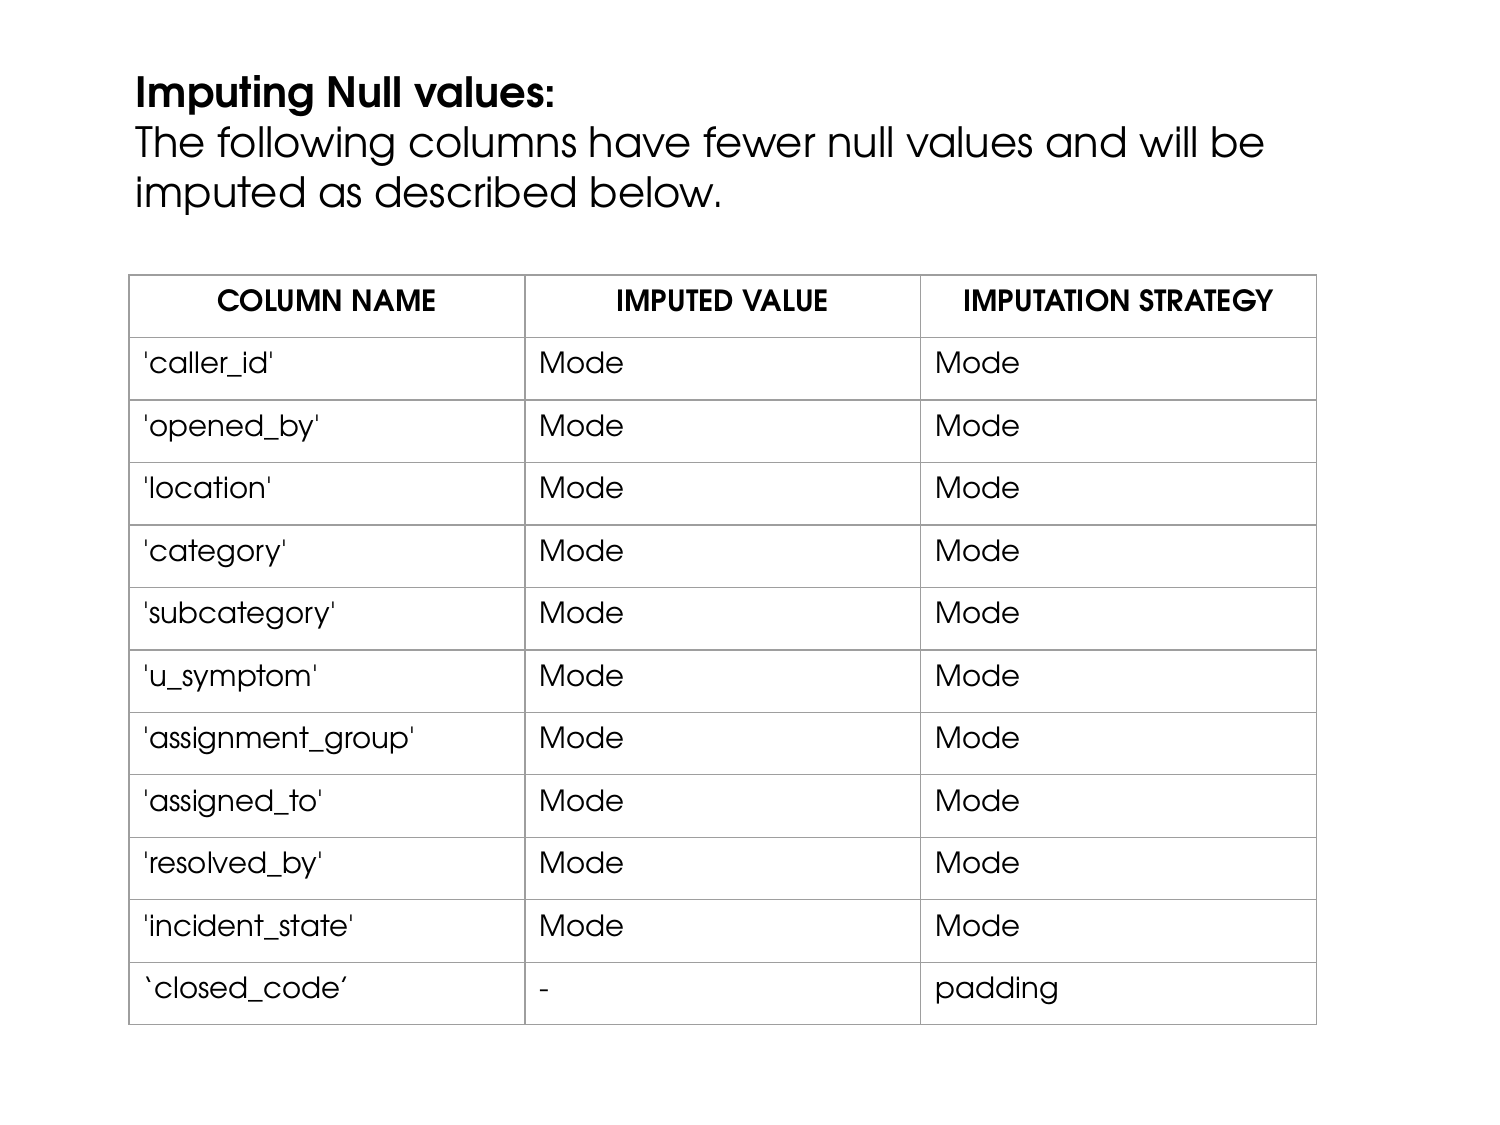

Imputing Null values:
The following columns have fewer null values and will be imputed as described below.
#
| COLUMN NAME | IMPUTED VALUE | IMPUTATION STRATEGY |
| --- | --- | --- |
| 'caller\_id' | Mode | Mode |
| 'opened\_by' | Mode | Mode |
| 'location' | Mode | Mode |
| 'category' | Mode | Mode |
| 'subcategory' | Mode | Mode |
| 'u\_symptom' | Mode | Mode |
| 'assignment\_group' | Mode | Mode |
| 'assigned\_to' | Mode | Mode |
| 'resolved\_by' | Mode | Mode |
| 'incident\_state' | Mode | Mode |
| ‘closed\_code’ | - | padding |